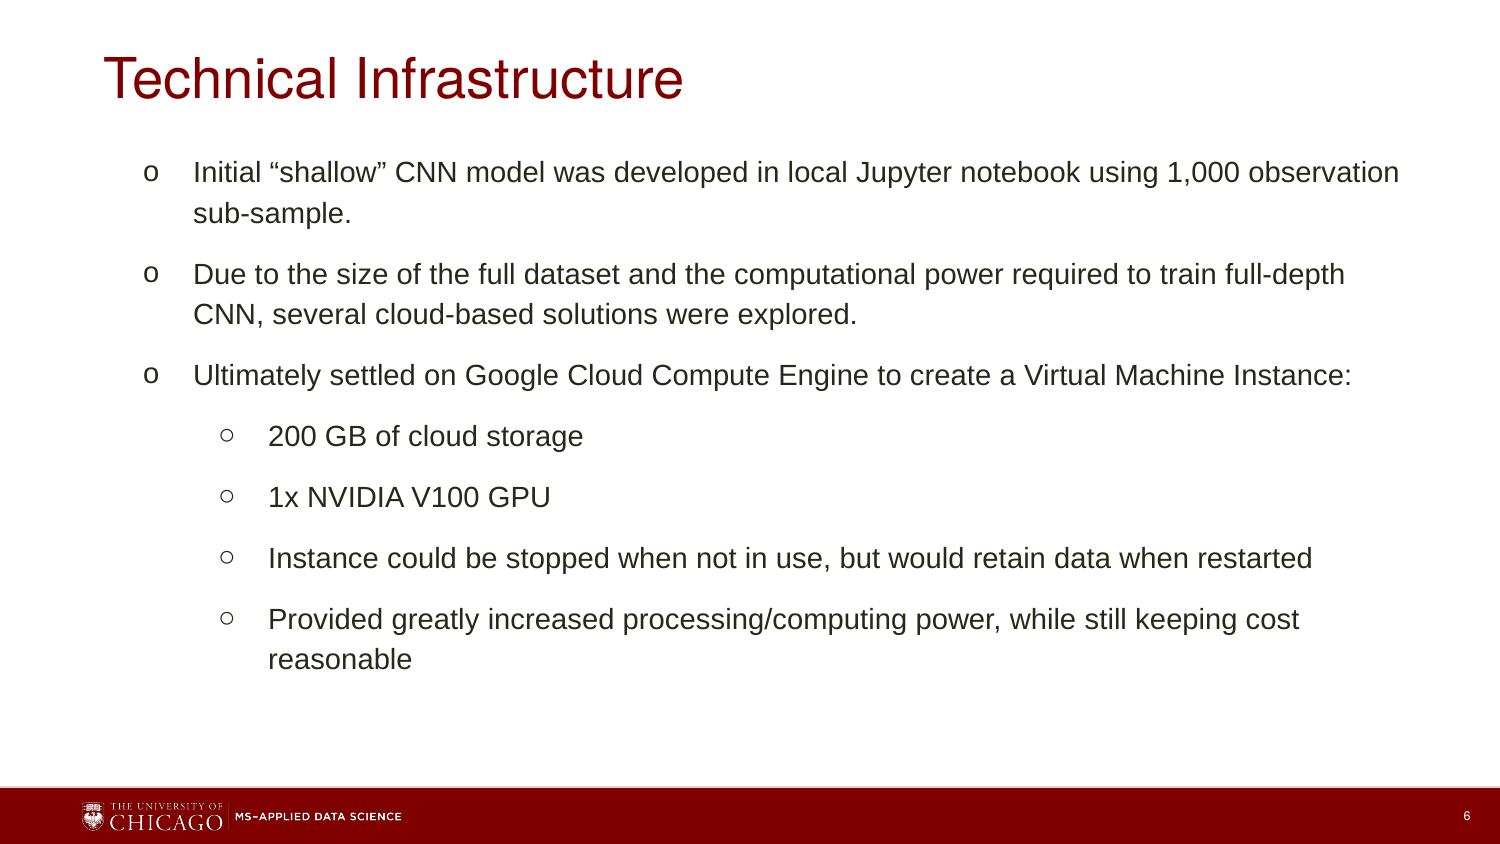

# Technical Infrastructure
Initial “shallow” CNN model was developed in local Jupyter notebook using 1,000 observation sub-sample.
Due to the size of the full dataset and the computational power required to train full-depth CNN, several cloud-based solutions were explored.
Ultimately settled on Google Cloud Compute Engine to create a Virtual Machine Instance:
200 GB of cloud storage
1x NVIDIA V100 GPU
Instance could be stopped when not in use, but would retain data when restarted
Provided greatly increased processing/computing power, while still keeping cost reasonable
6